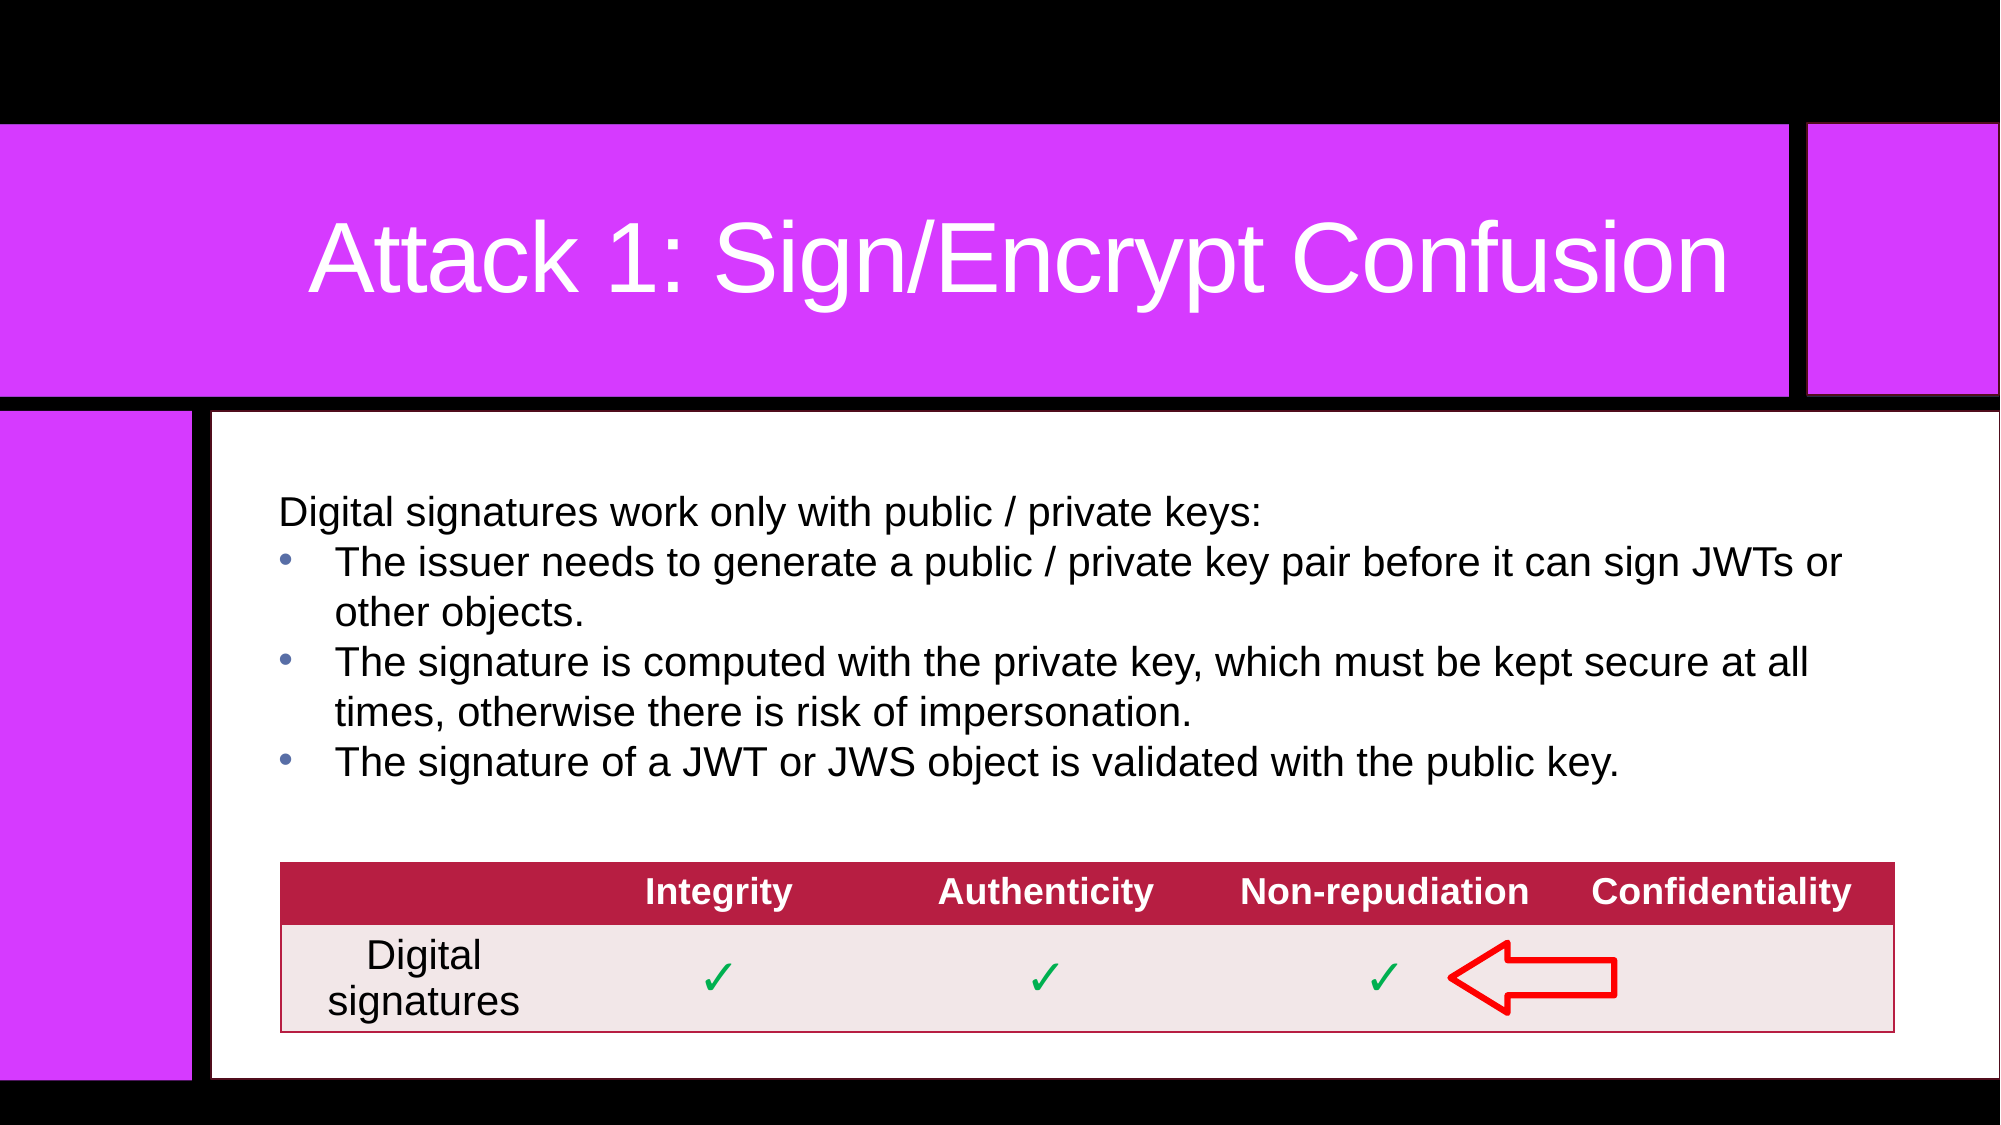

# Attack 1: Sign/Encrypt Confusion

Digital signatures work only with public / private keys:
The issuer needs to generate a public / private key pair before it can sign JWTs or other objects.
The signature is computed with the private key, which must be kept secure at all times, otherwise there is risk of impersonation.
The signature of a JWT or JWS object is validated with the public key.
|  | Integrity | Authenticity | Non-repudiation | Confidentiality |
| --- | --- | --- | --- | --- |
| Digital signatures | ✓ | ✓ | ✓ |  |